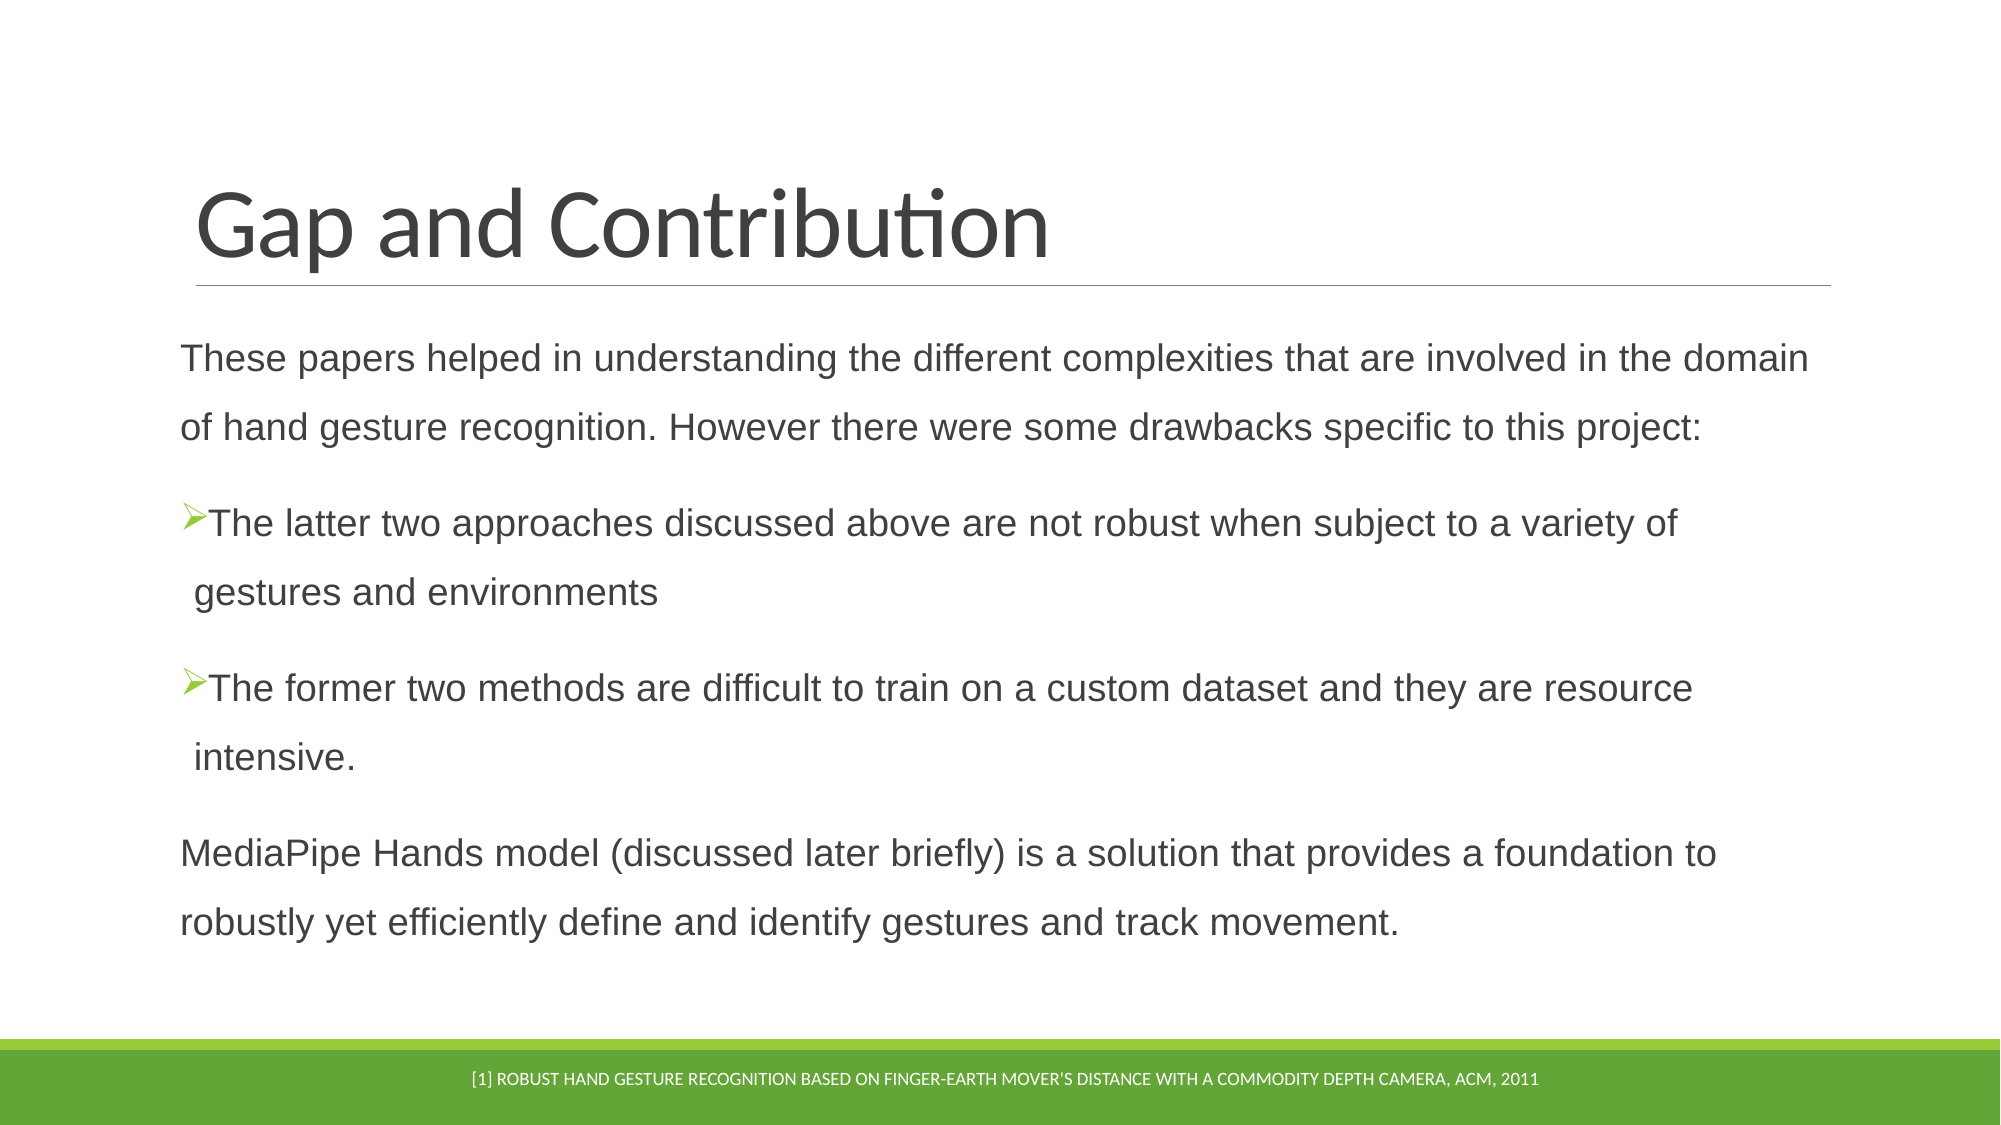

# Gap and Contribution
These papers helped in understanding the different complexities that are involved in the domain of hand gesture recognition. However there were some drawbacks specific to this project:
The latter two approaches discussed above are not robust when subject to a variety of gestures and environments
The former two methods are difficult to train on a custom dataset and they are resource intensive.
MediaPipe Hands model (discussed later briefly) is a solution that provides a foundation to robustly yet efficiently define and identify gestures and track movement.
[1] Robust hand gesture recognition based on finger-earth mover's distance with a commodity depth camera, ACM, 2011